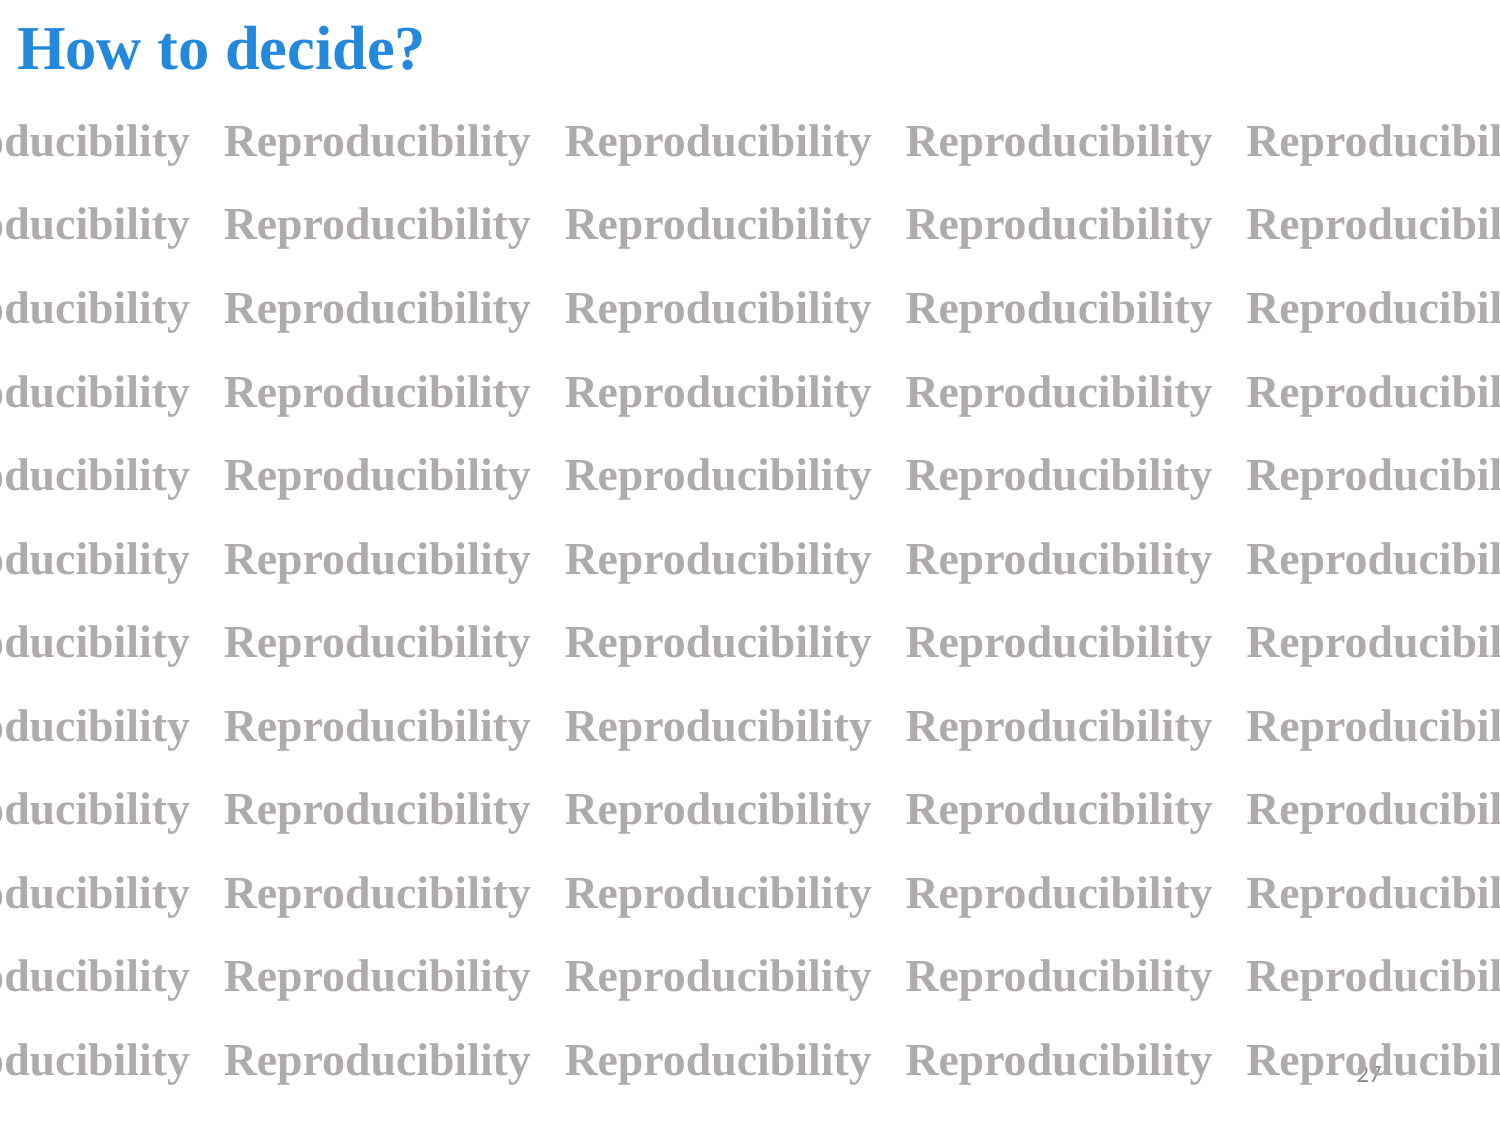

How to decide?
Reproducibility
Reproducibility
Reproducibility
Reproducibility
Reproducibility
Reproducibility
Reproducibility
Reproducibility
Reproducibility
Reproducibility
Reproducibility
Reproducibility
Reproducibility
Reproducibility
Reproducibility
Reproducibility
Reproducibility
Reproducibility
Reproducibility
Reproducibility
Reproducibility
Reproducibility
Reproducibility
Reproducibility
Reproducibility
Reproducibility
Reproducibility
Reproducibility
Reproducibility
Reproducibility
Reproducibility
Reproducibility
Reproducibility
Reproducibility
Reproducibility
Reproducibility
Reproducibility
Reproducibility
Reproducibility
Reproducibility
Reproducibility
Reproducibility
Reproducibility
Reproducibility
Reproducibility
Reproducibility
Reproducibility
Reproducibility
Reproducibility
Reproducibility
Reproducibility
Reproducibility
Reproducibility
Reproducibility
Reproducibility
Reproducibility
Reproducibility
Reproducibility
Reproducibility
Reproducibility
27